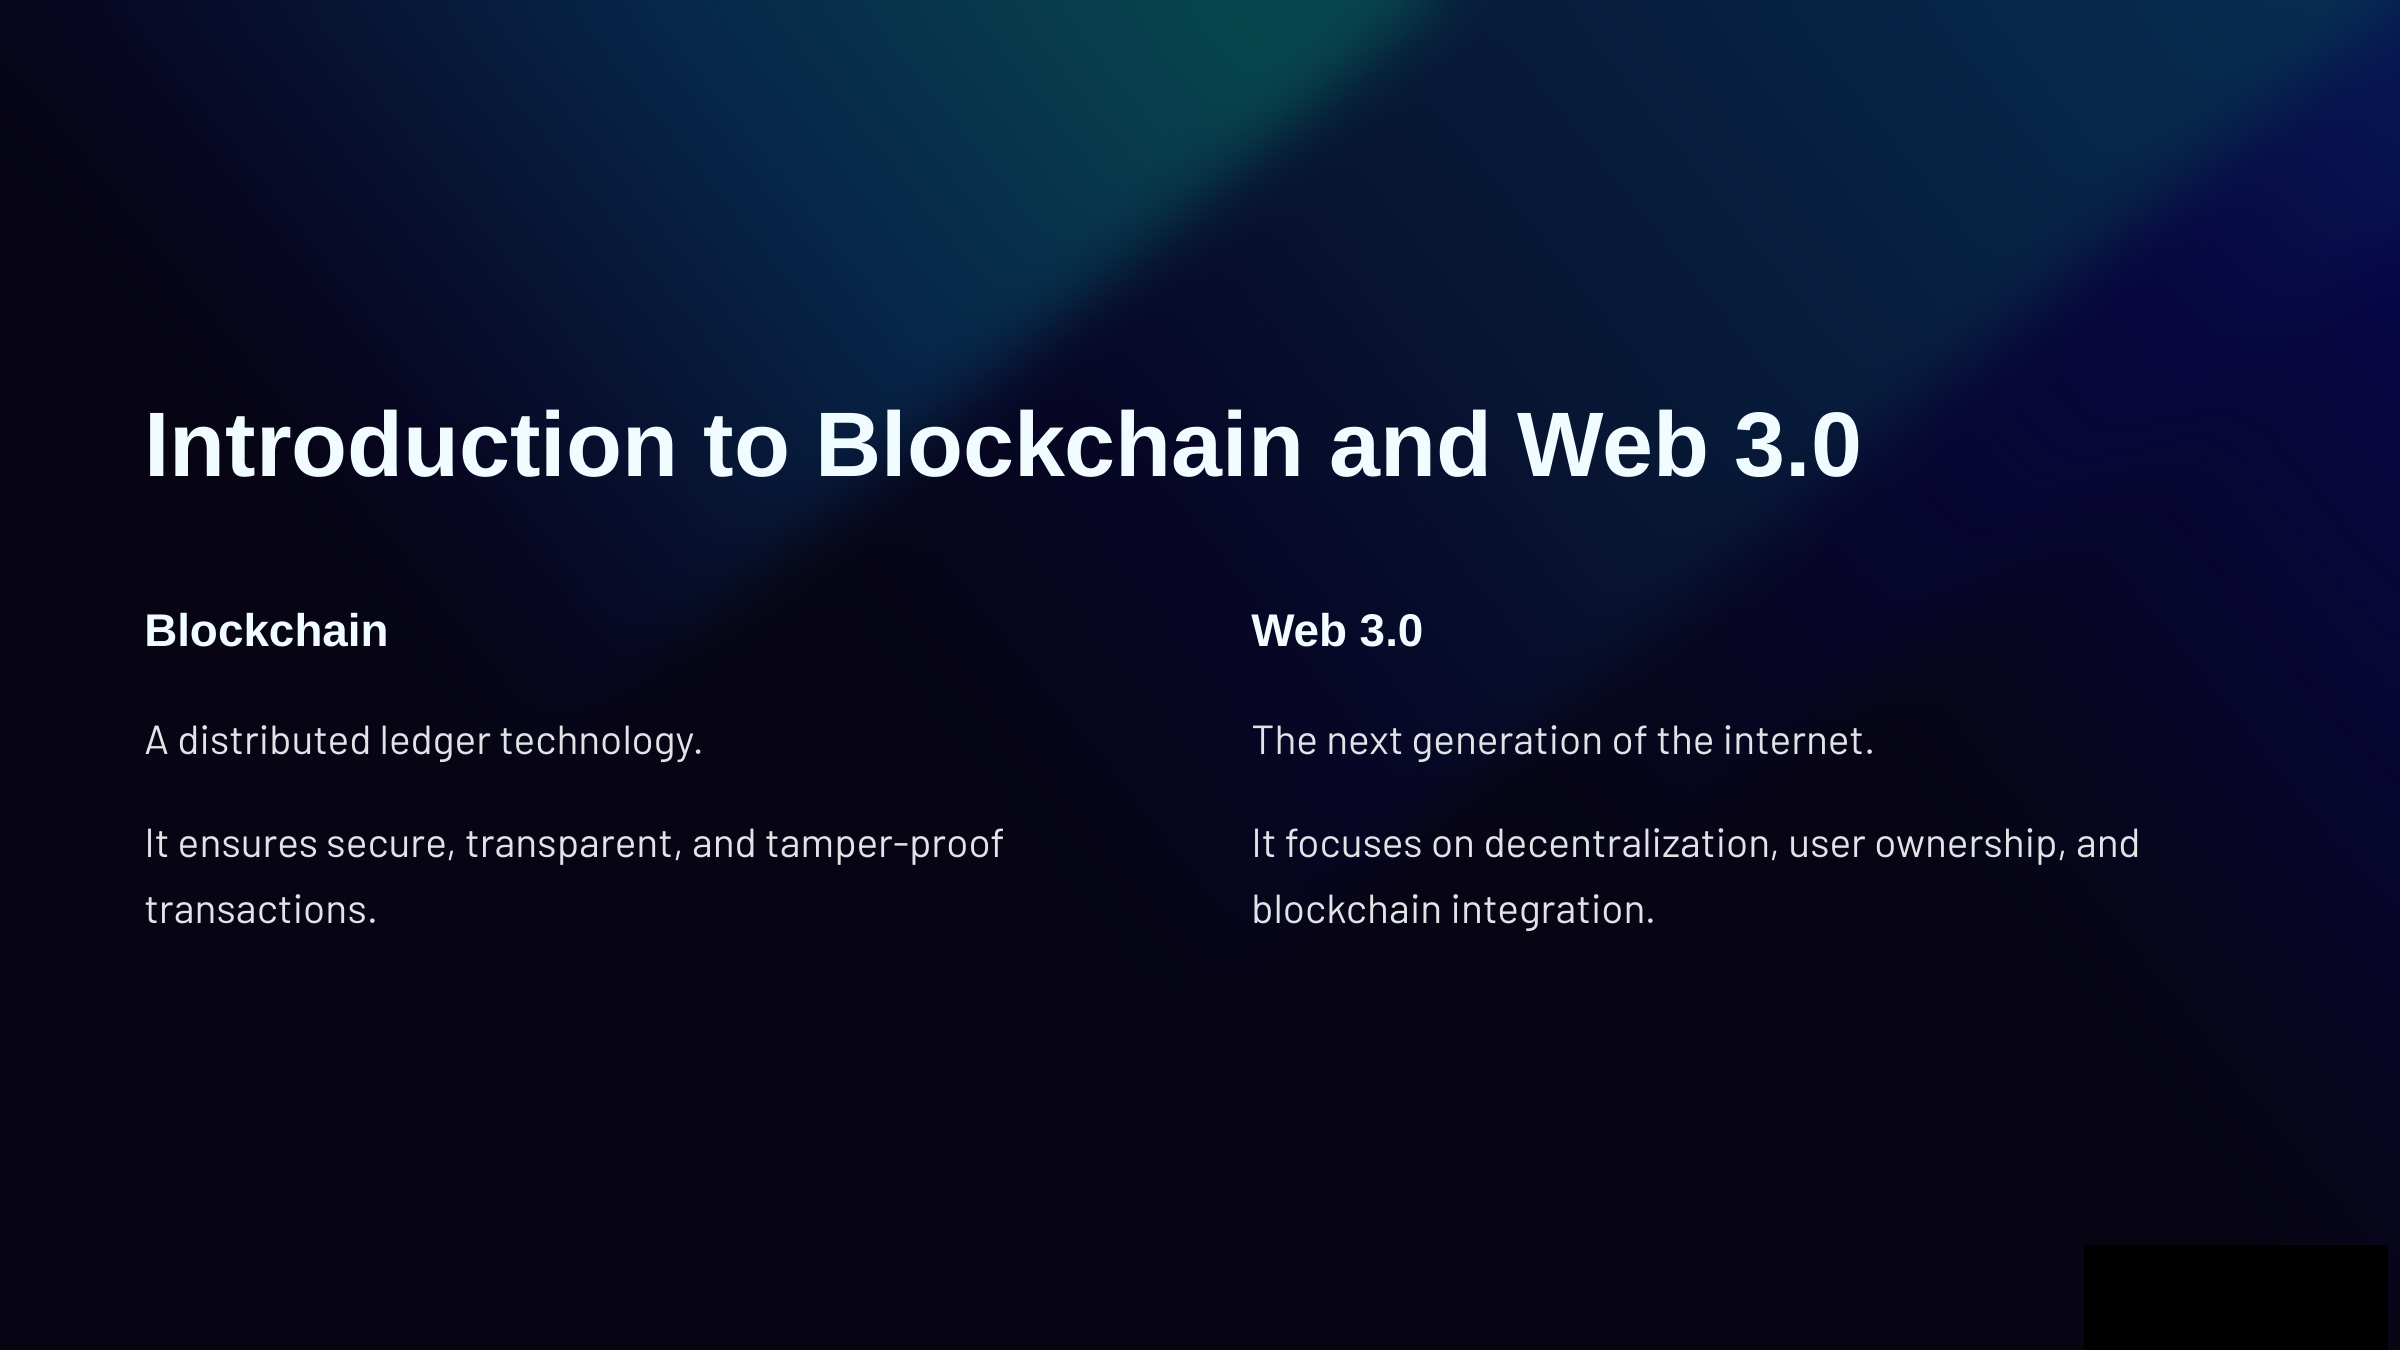

Introduction to Blockchain and Web 3.0
Blockchain
Web 3.0
A distributed ledger technology.
The next generation of the internet.
It ensures secure, transparent, and tamper-proof transactions.
It focuses on decentralization, user ownership, and blockchain integration.